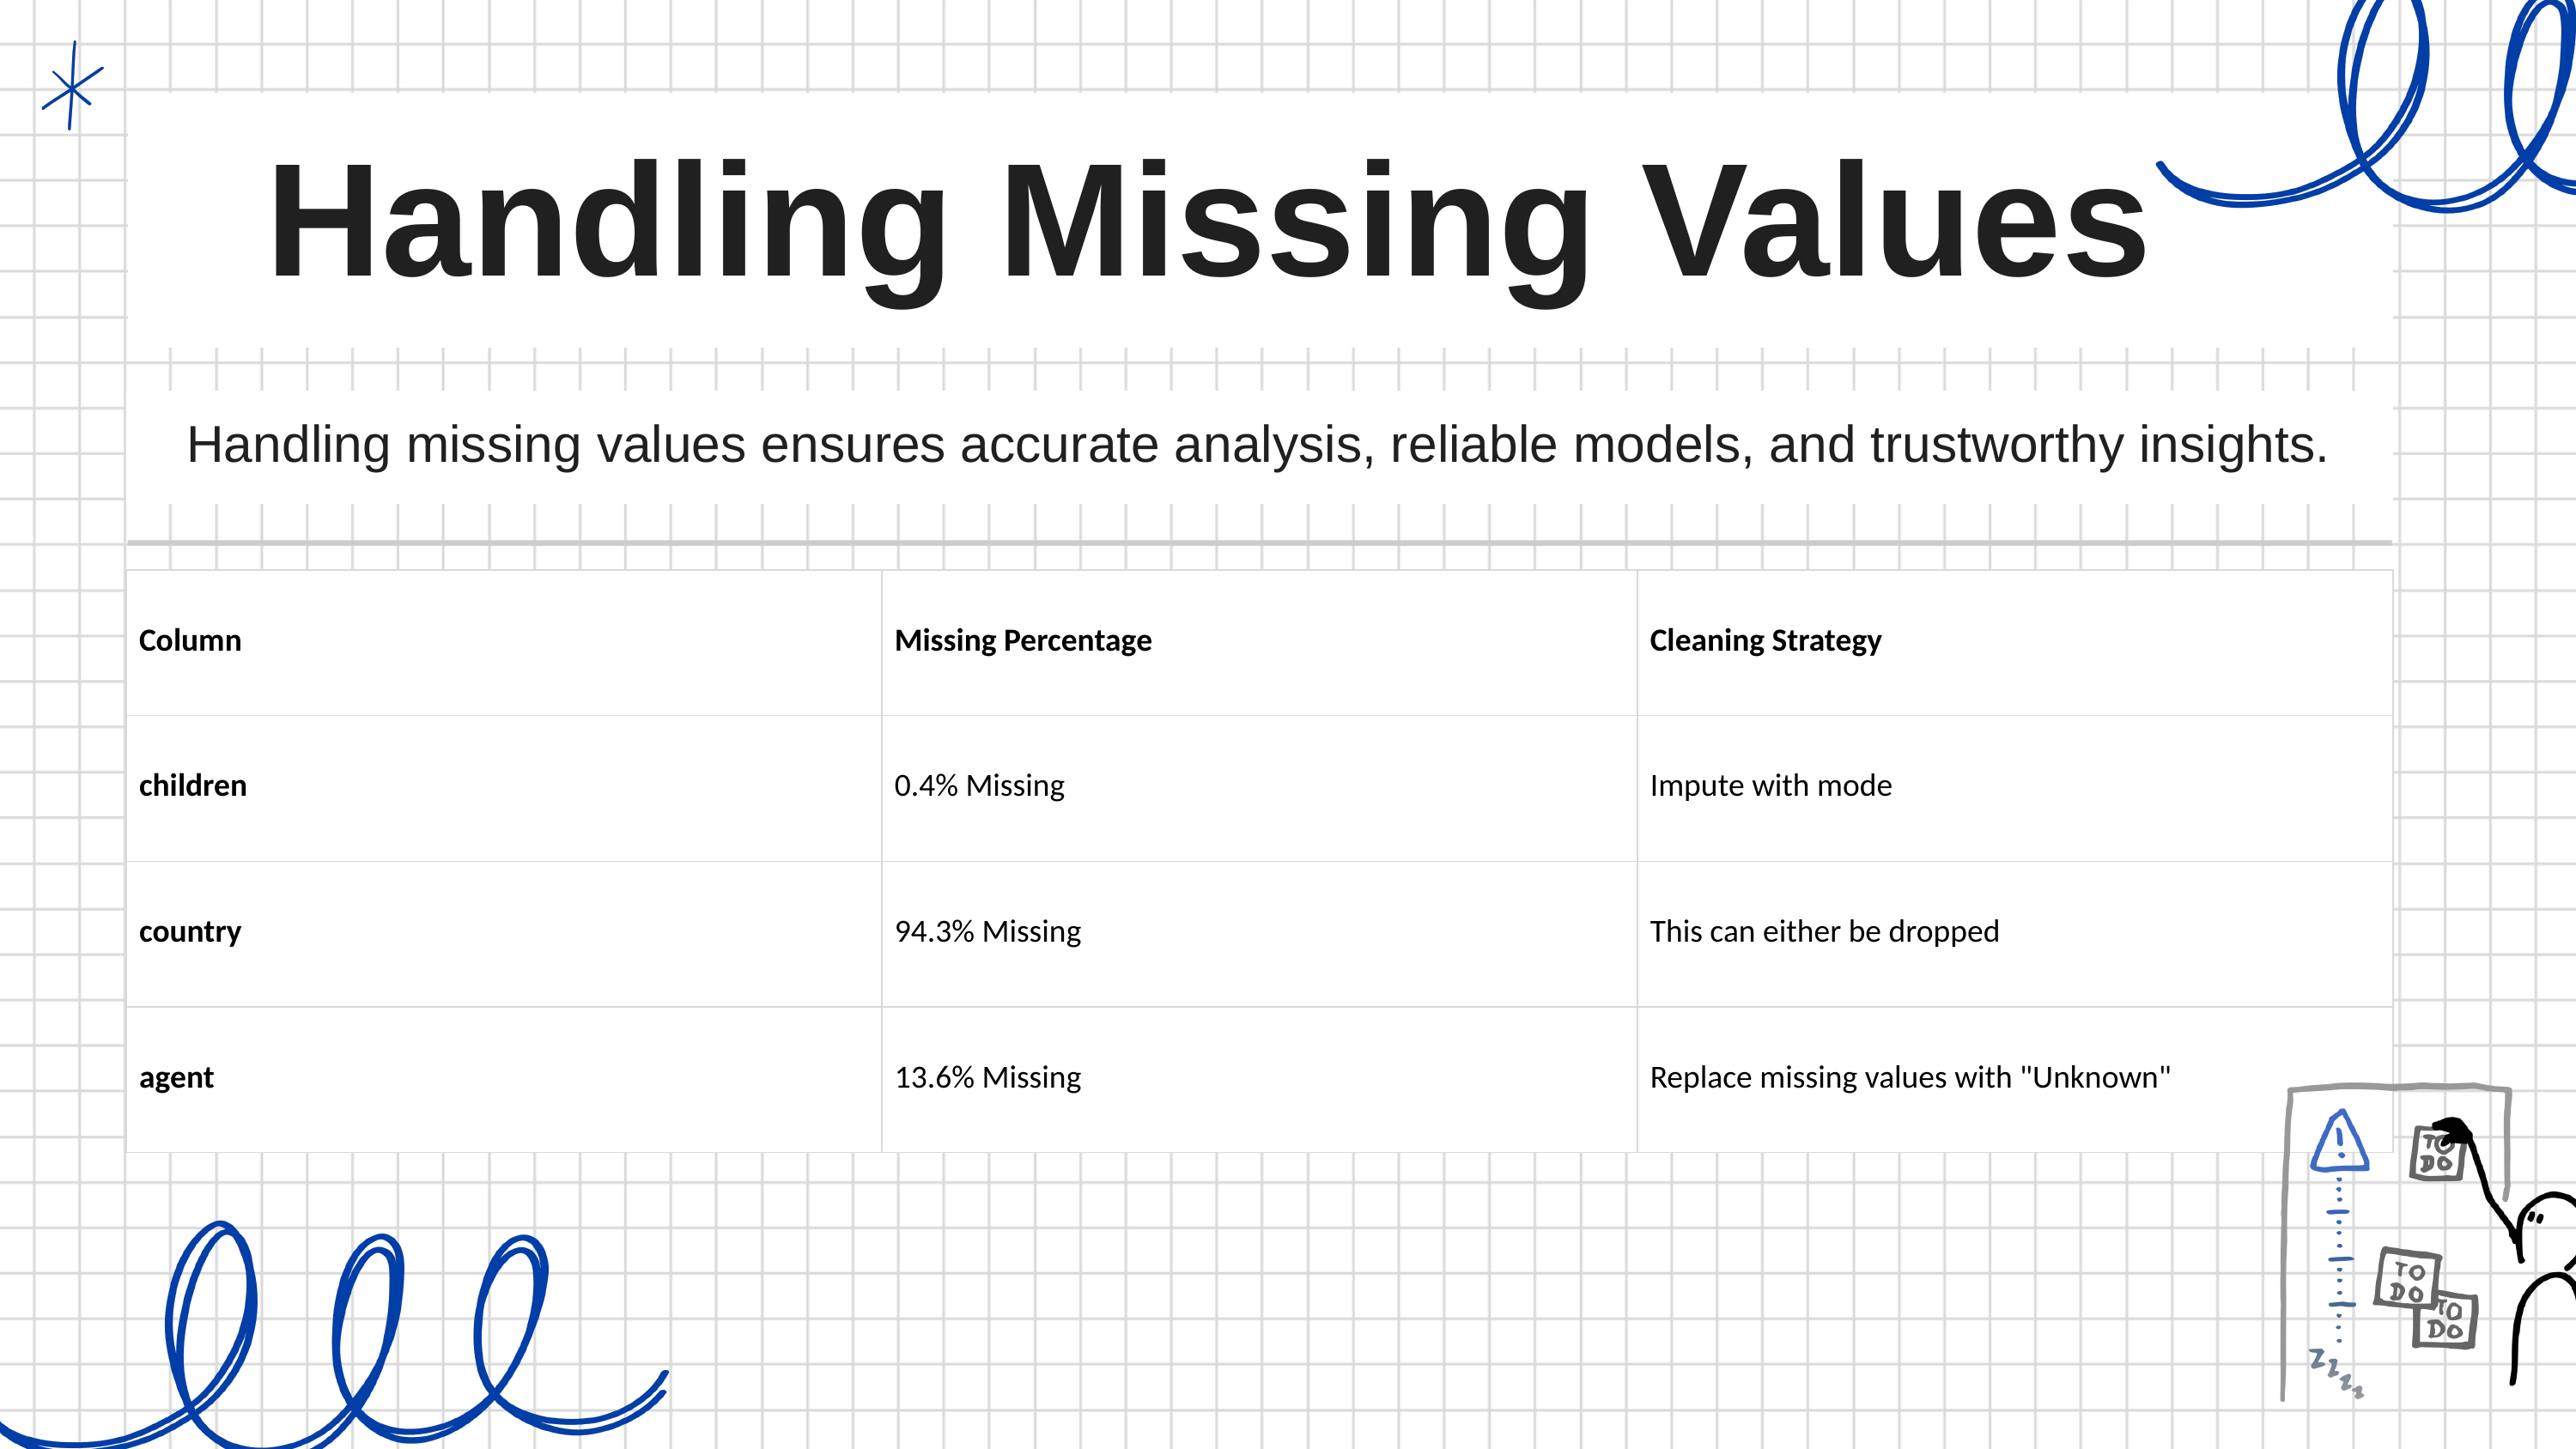

Handling Missing Values

Handling missing values ensures accurate analysis, reliable models, and trustworthy insights.

| Column | Missing Percentage | Cleaning Strategy |
| --- | --- | --- |
| children | 0.4% Missing | Impute with mode |
| country | 94.3% Missing | This can either be dropped |
| agent | 13.6% Missing | Replace missing values with "Unknown" |